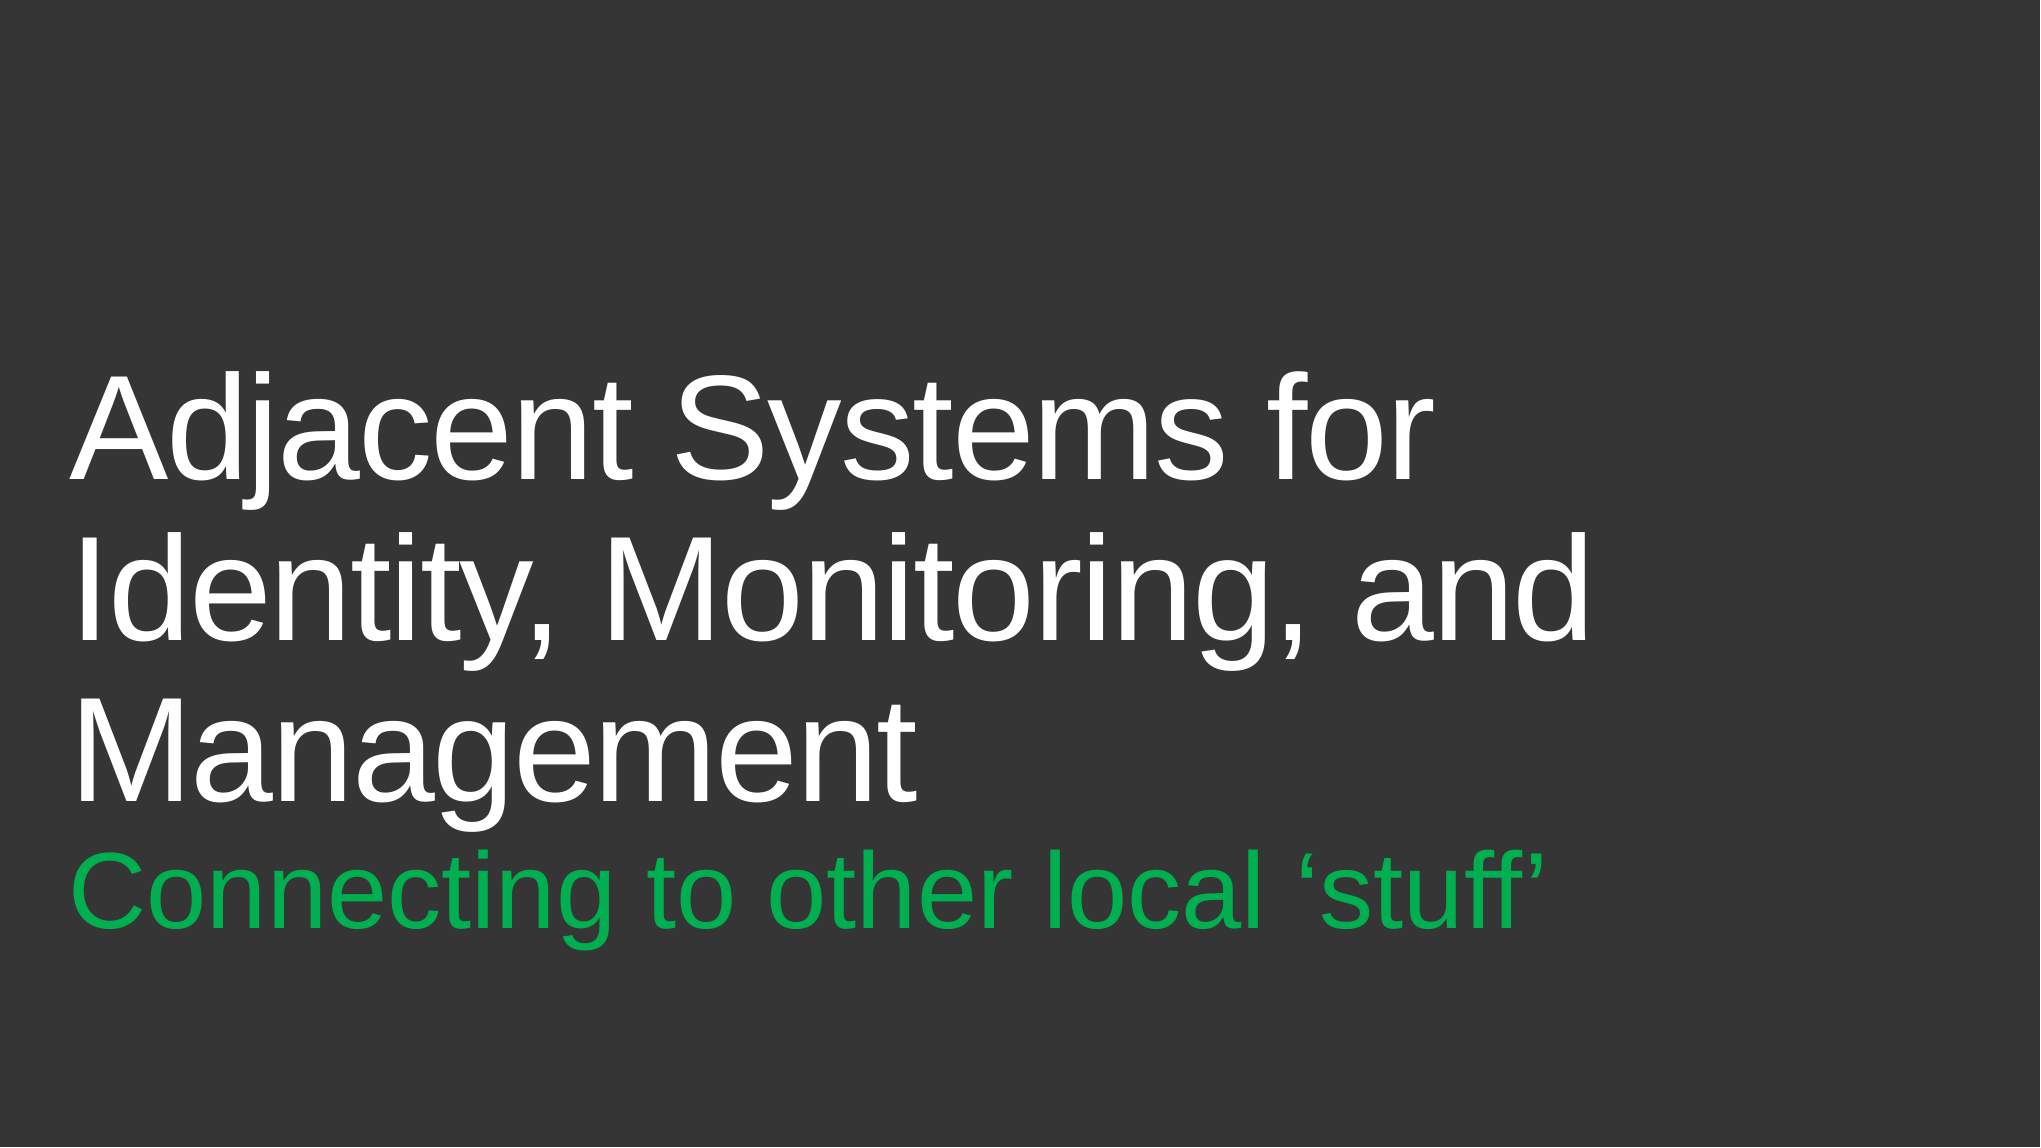

Adjacent Systems for Identity, Monitoring, and Management
Connecting to other local ‘stuff’